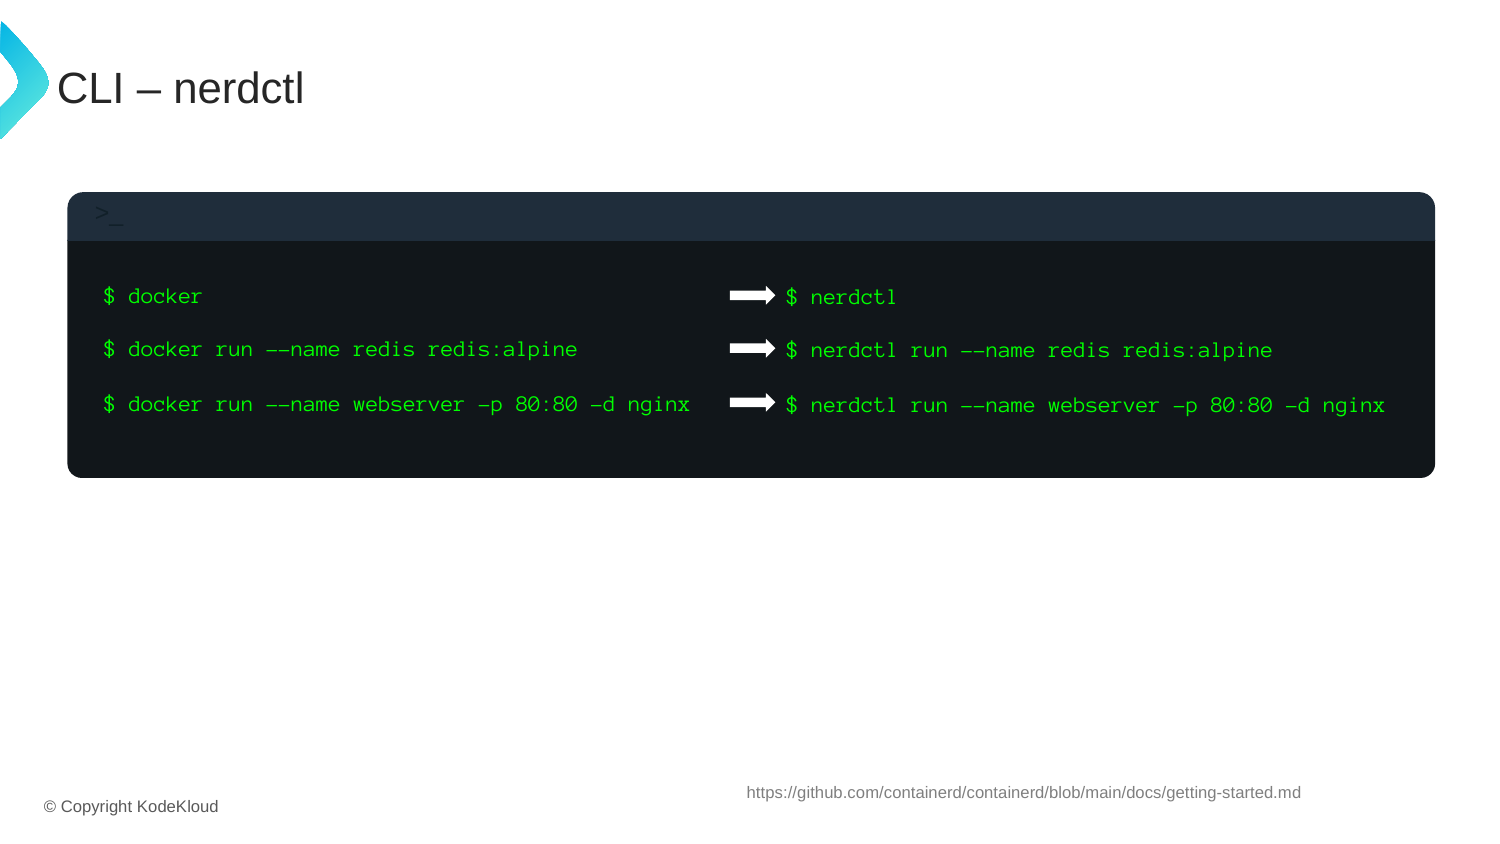

# CLI – nerdctl
>_

$ docker
$ nerdctl

$ docker run --name redis redis:alpine
$ nerdctl run --name redis redis:alpine

$ docker run --name webserver -p 80:80 -d nginx
$ nerdctl run --name webserver -p 80:80 -d nginx

https://github.com/containerd/containerd/blob/main/docs/getting-started.md